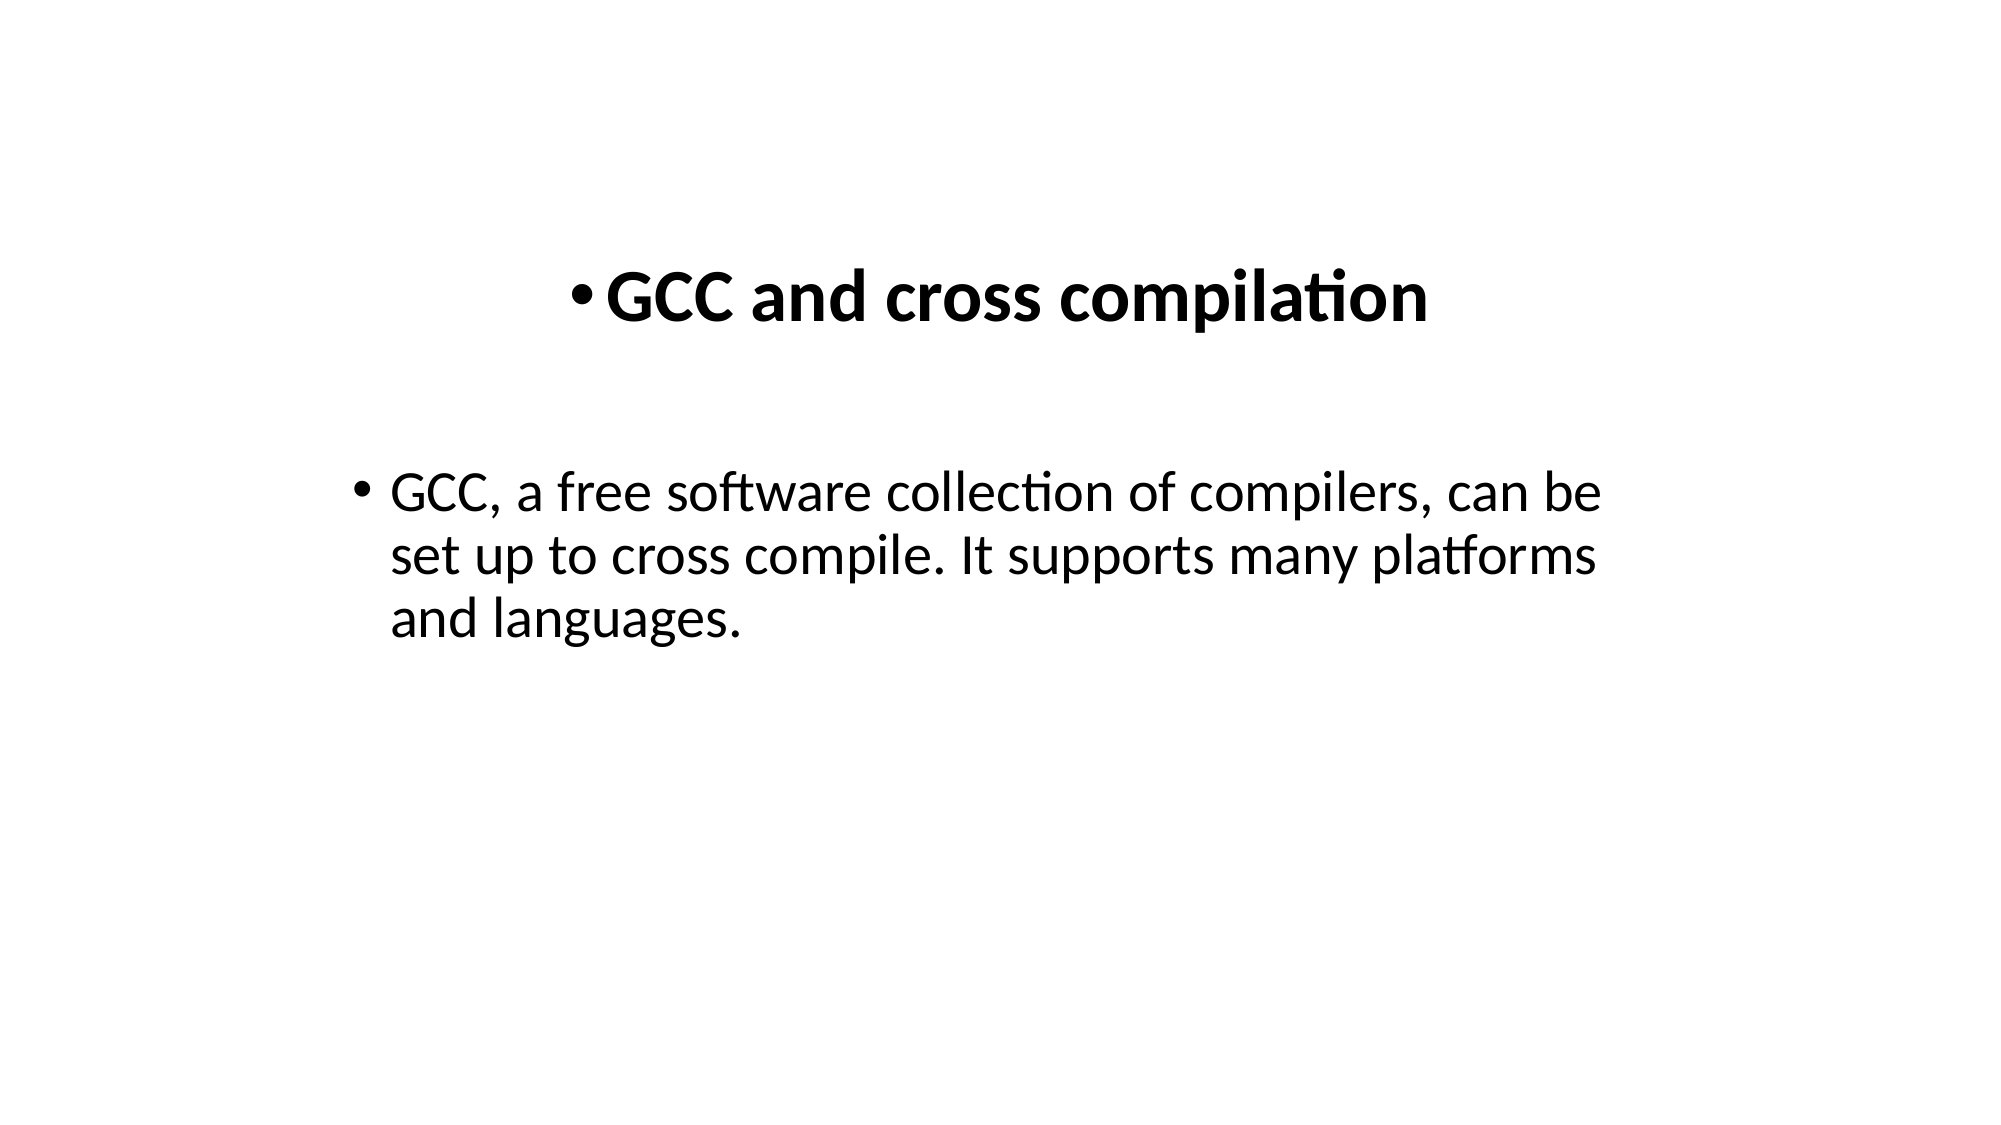

GCC and cross compilation

GCC, a free software collection of compilers, can be set up to cross compile. It supports many platforms and languages.